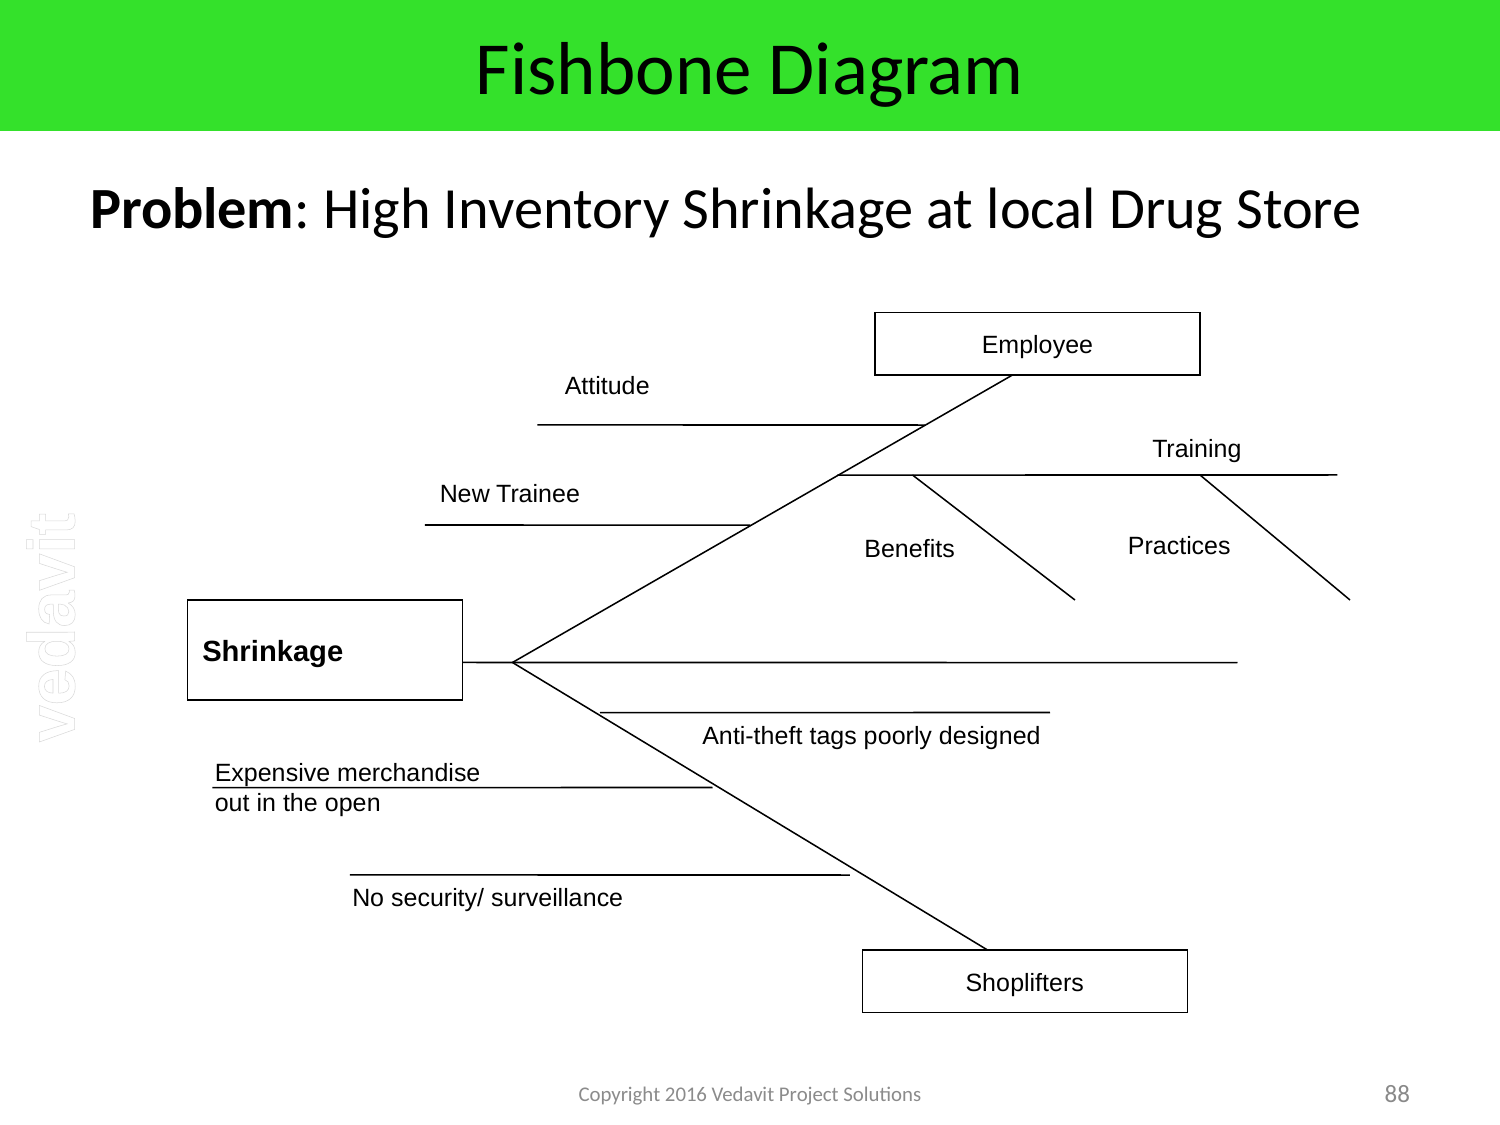

# Fishbone Diagram
Problem: High Inventory Shrinkage at local Drug Store
Employee
Attitude

Training
New Trainee

Practices

Benefits
Shrinkage

Anti-theft tags poorly designed
Expensive merchandise out in the open

No security/ surveillance

Shoplifters
Copyright 2016 Vedavit Project Solutions
88